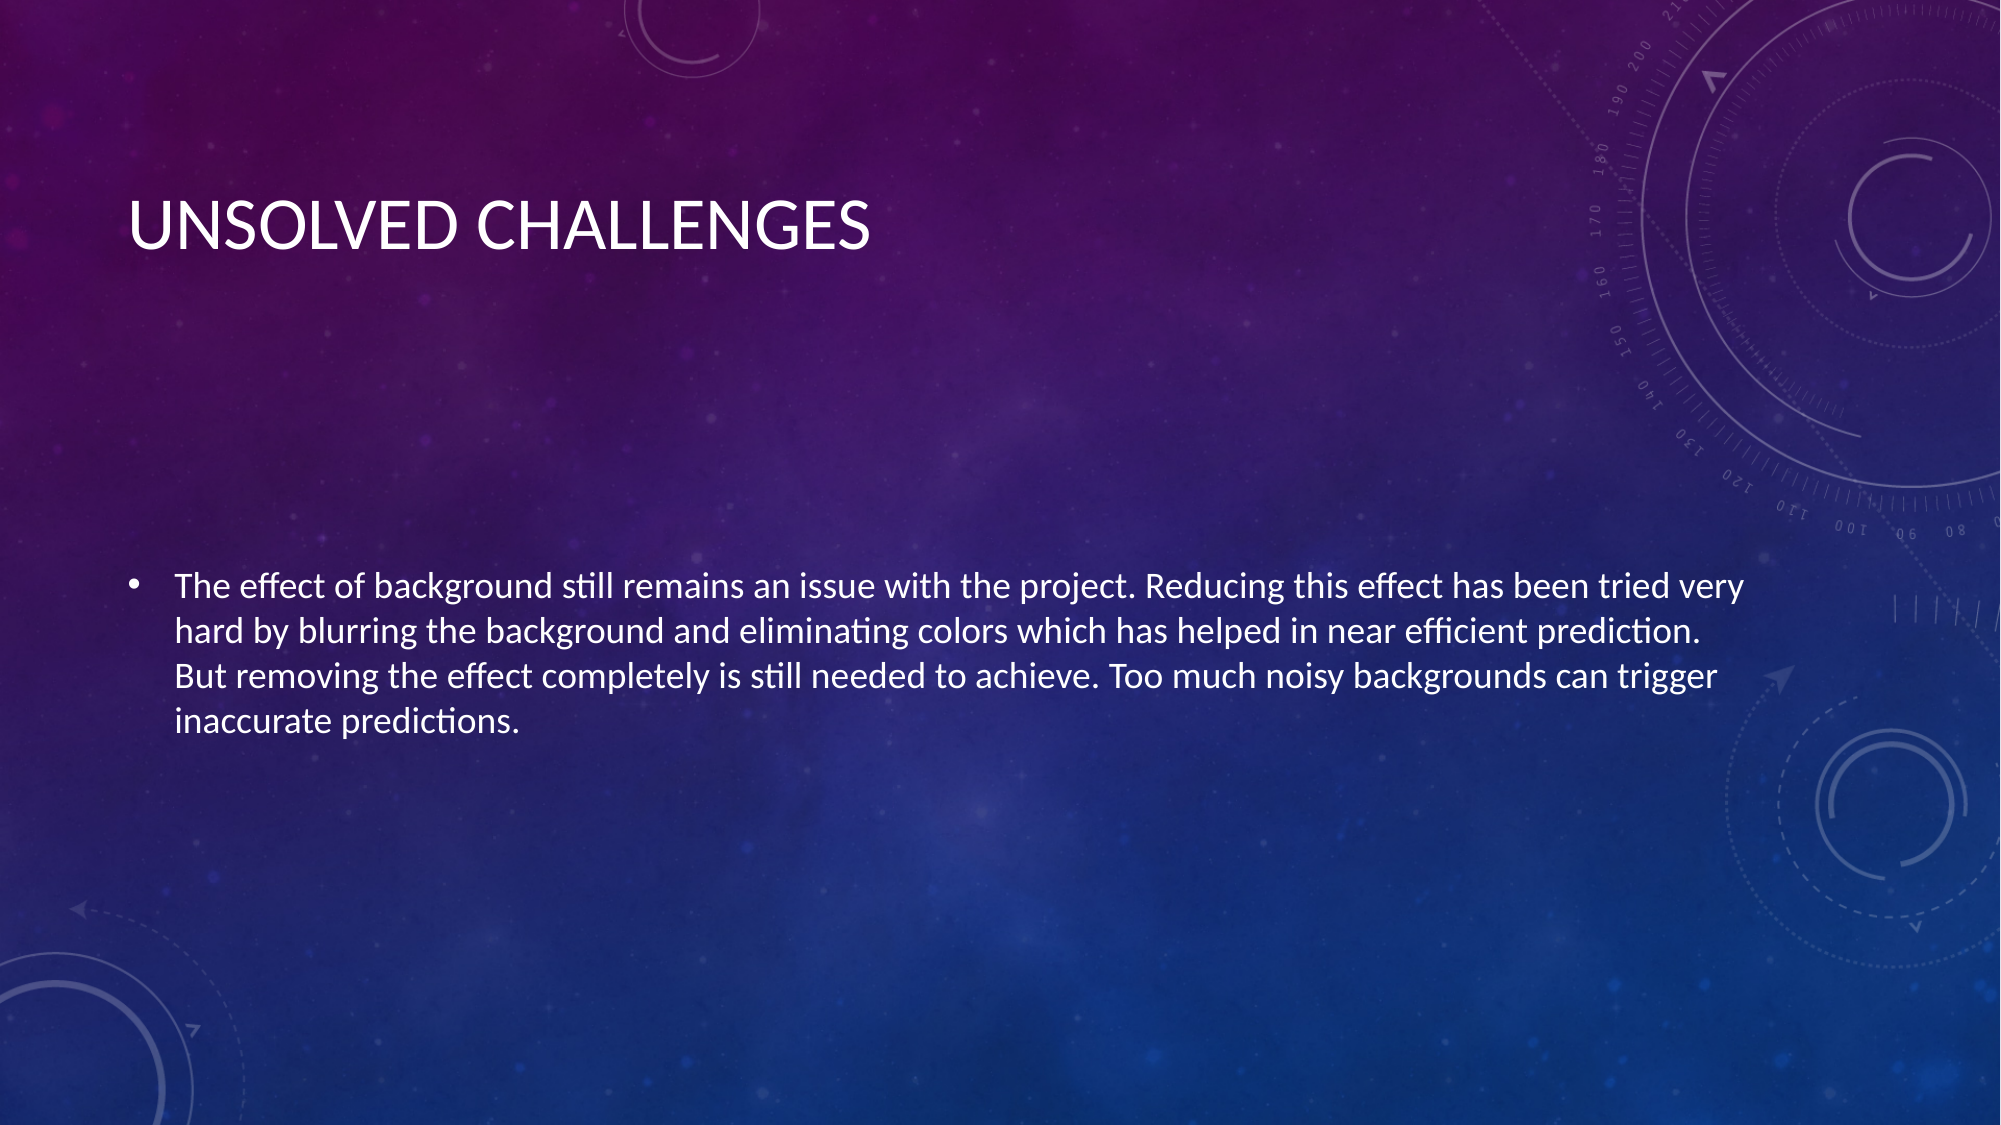

# UNSOLVED CHALLENGES
The effect of background still remains an issue with the project. Reducing this effect has been tried very hard by blurring the background and eliminating colors which has helped in near efficient prediction. But removing the effect completely is still needed to achieve. Too much noisy backgrounds can trigger inaccurate predictions.